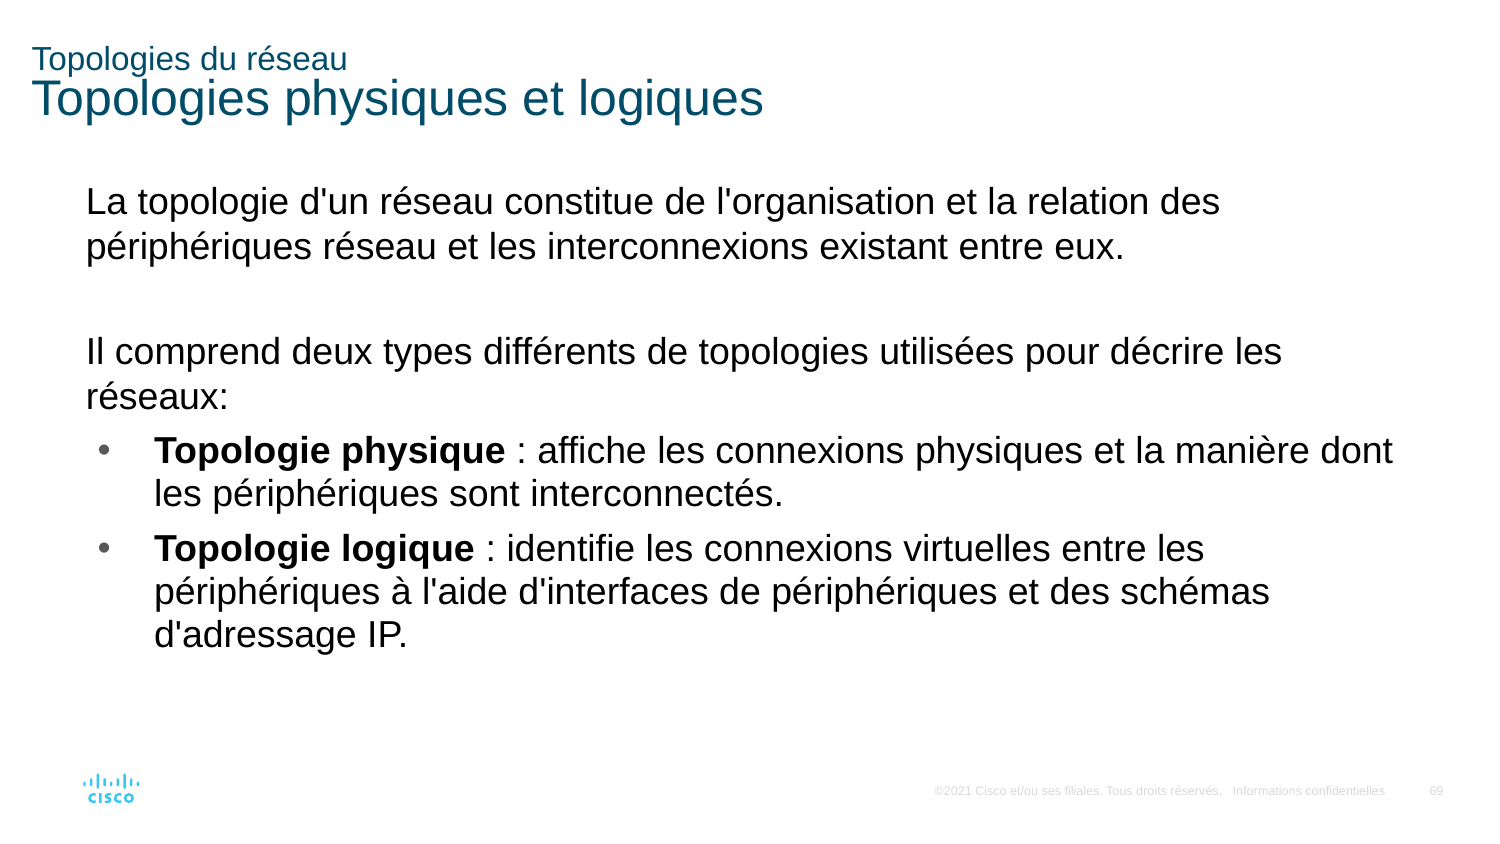

# Topologies du réseau Topologies physiques et logiques
La topologie d'un réseau constitue de l'organisation et la relation des périphériques réseau et les interconnexions existant entre eux.

Il comprend deux types différents de topologies utilisées pour décrire les réseaux:
Topologie physique : affiche les connexions physiques et la manière dont les périphériques sont interconnectés.
Topologie logique : identifie les connexions virtuelles entre les périphériques à l'aide d'interfaces de périphériques et des schémas d'adressage IP.